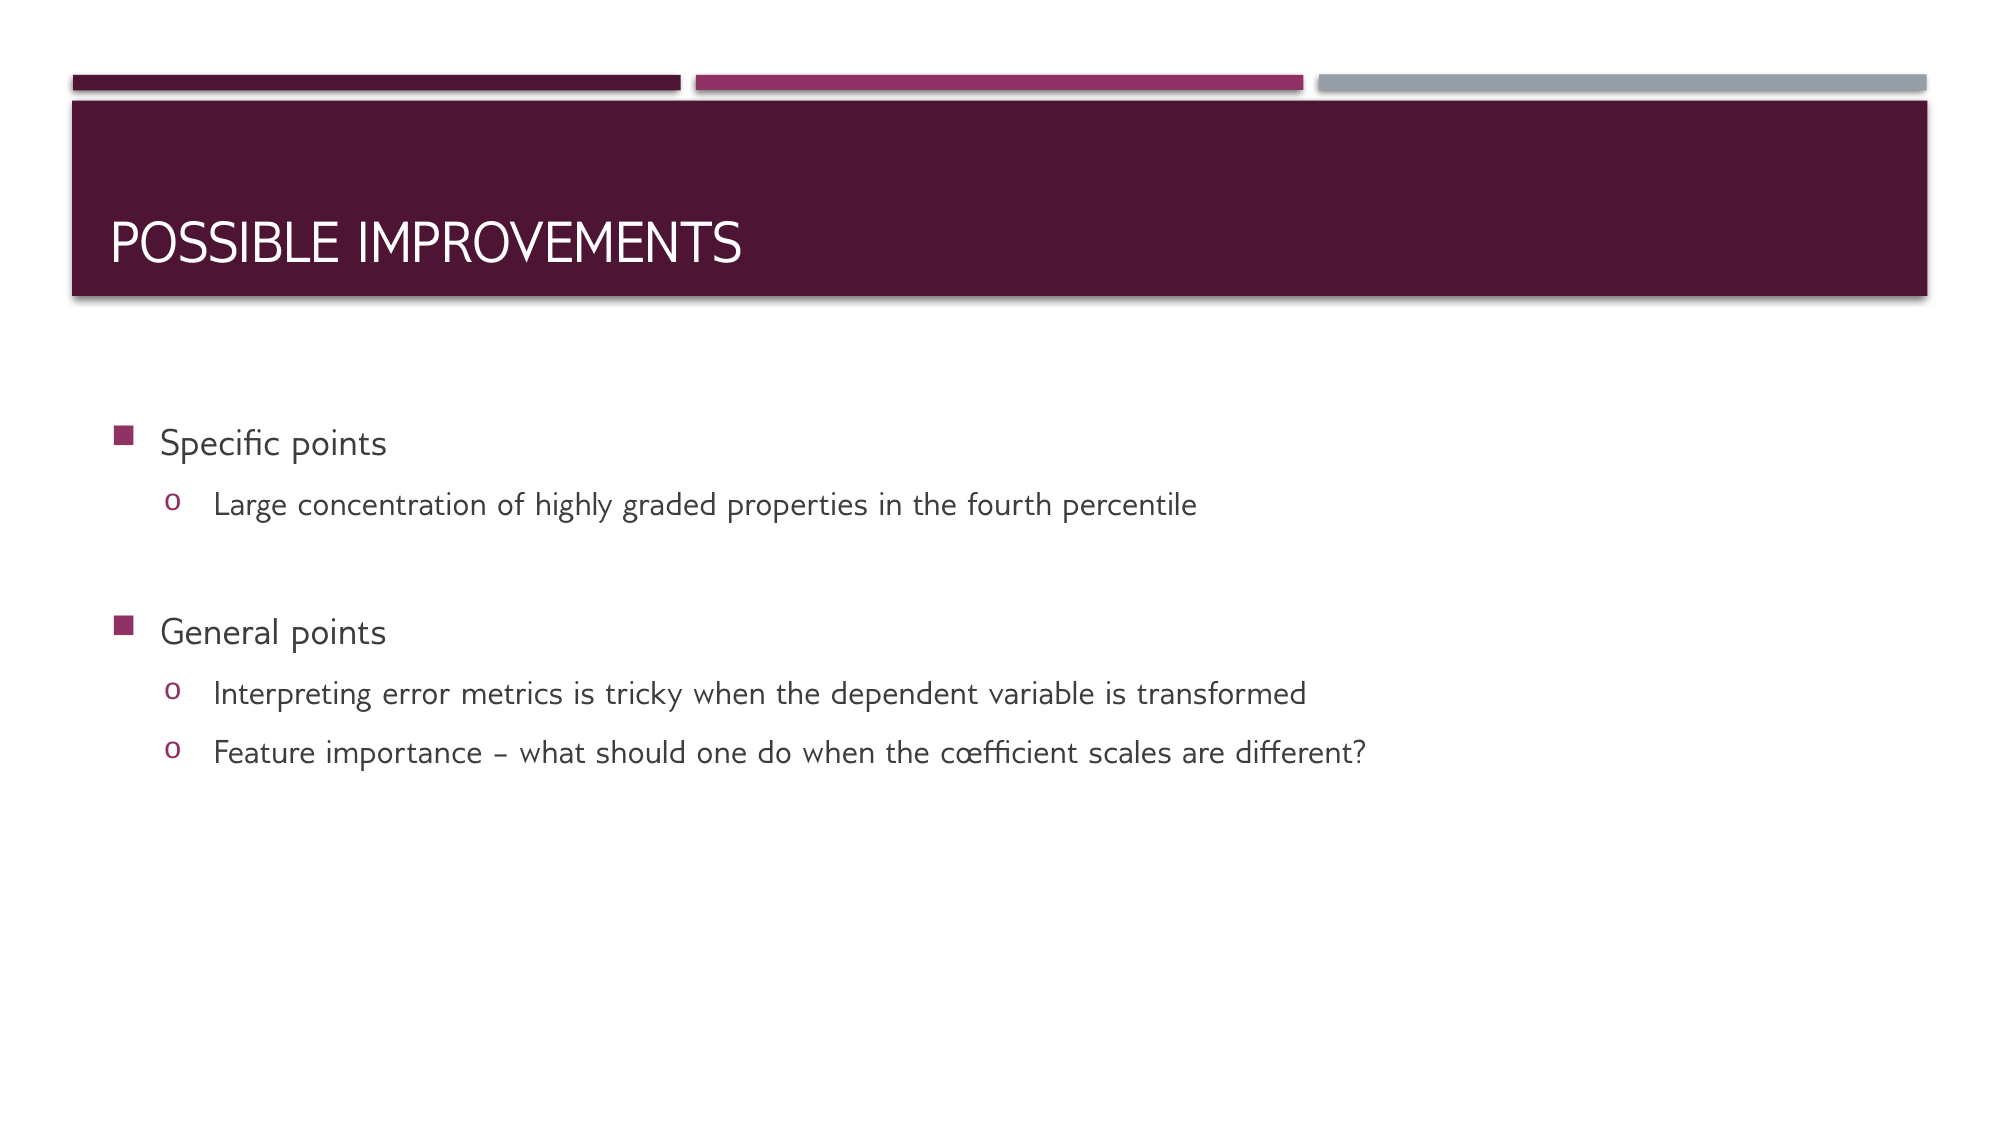

# Possible improvements
Specific points
Large concentration of highly graded properties in the fourth percentile

General points
Interpreting error metrics is tricky when the dependent variable is transformed
Feature importance – what should one do when the coefficient scales are different?